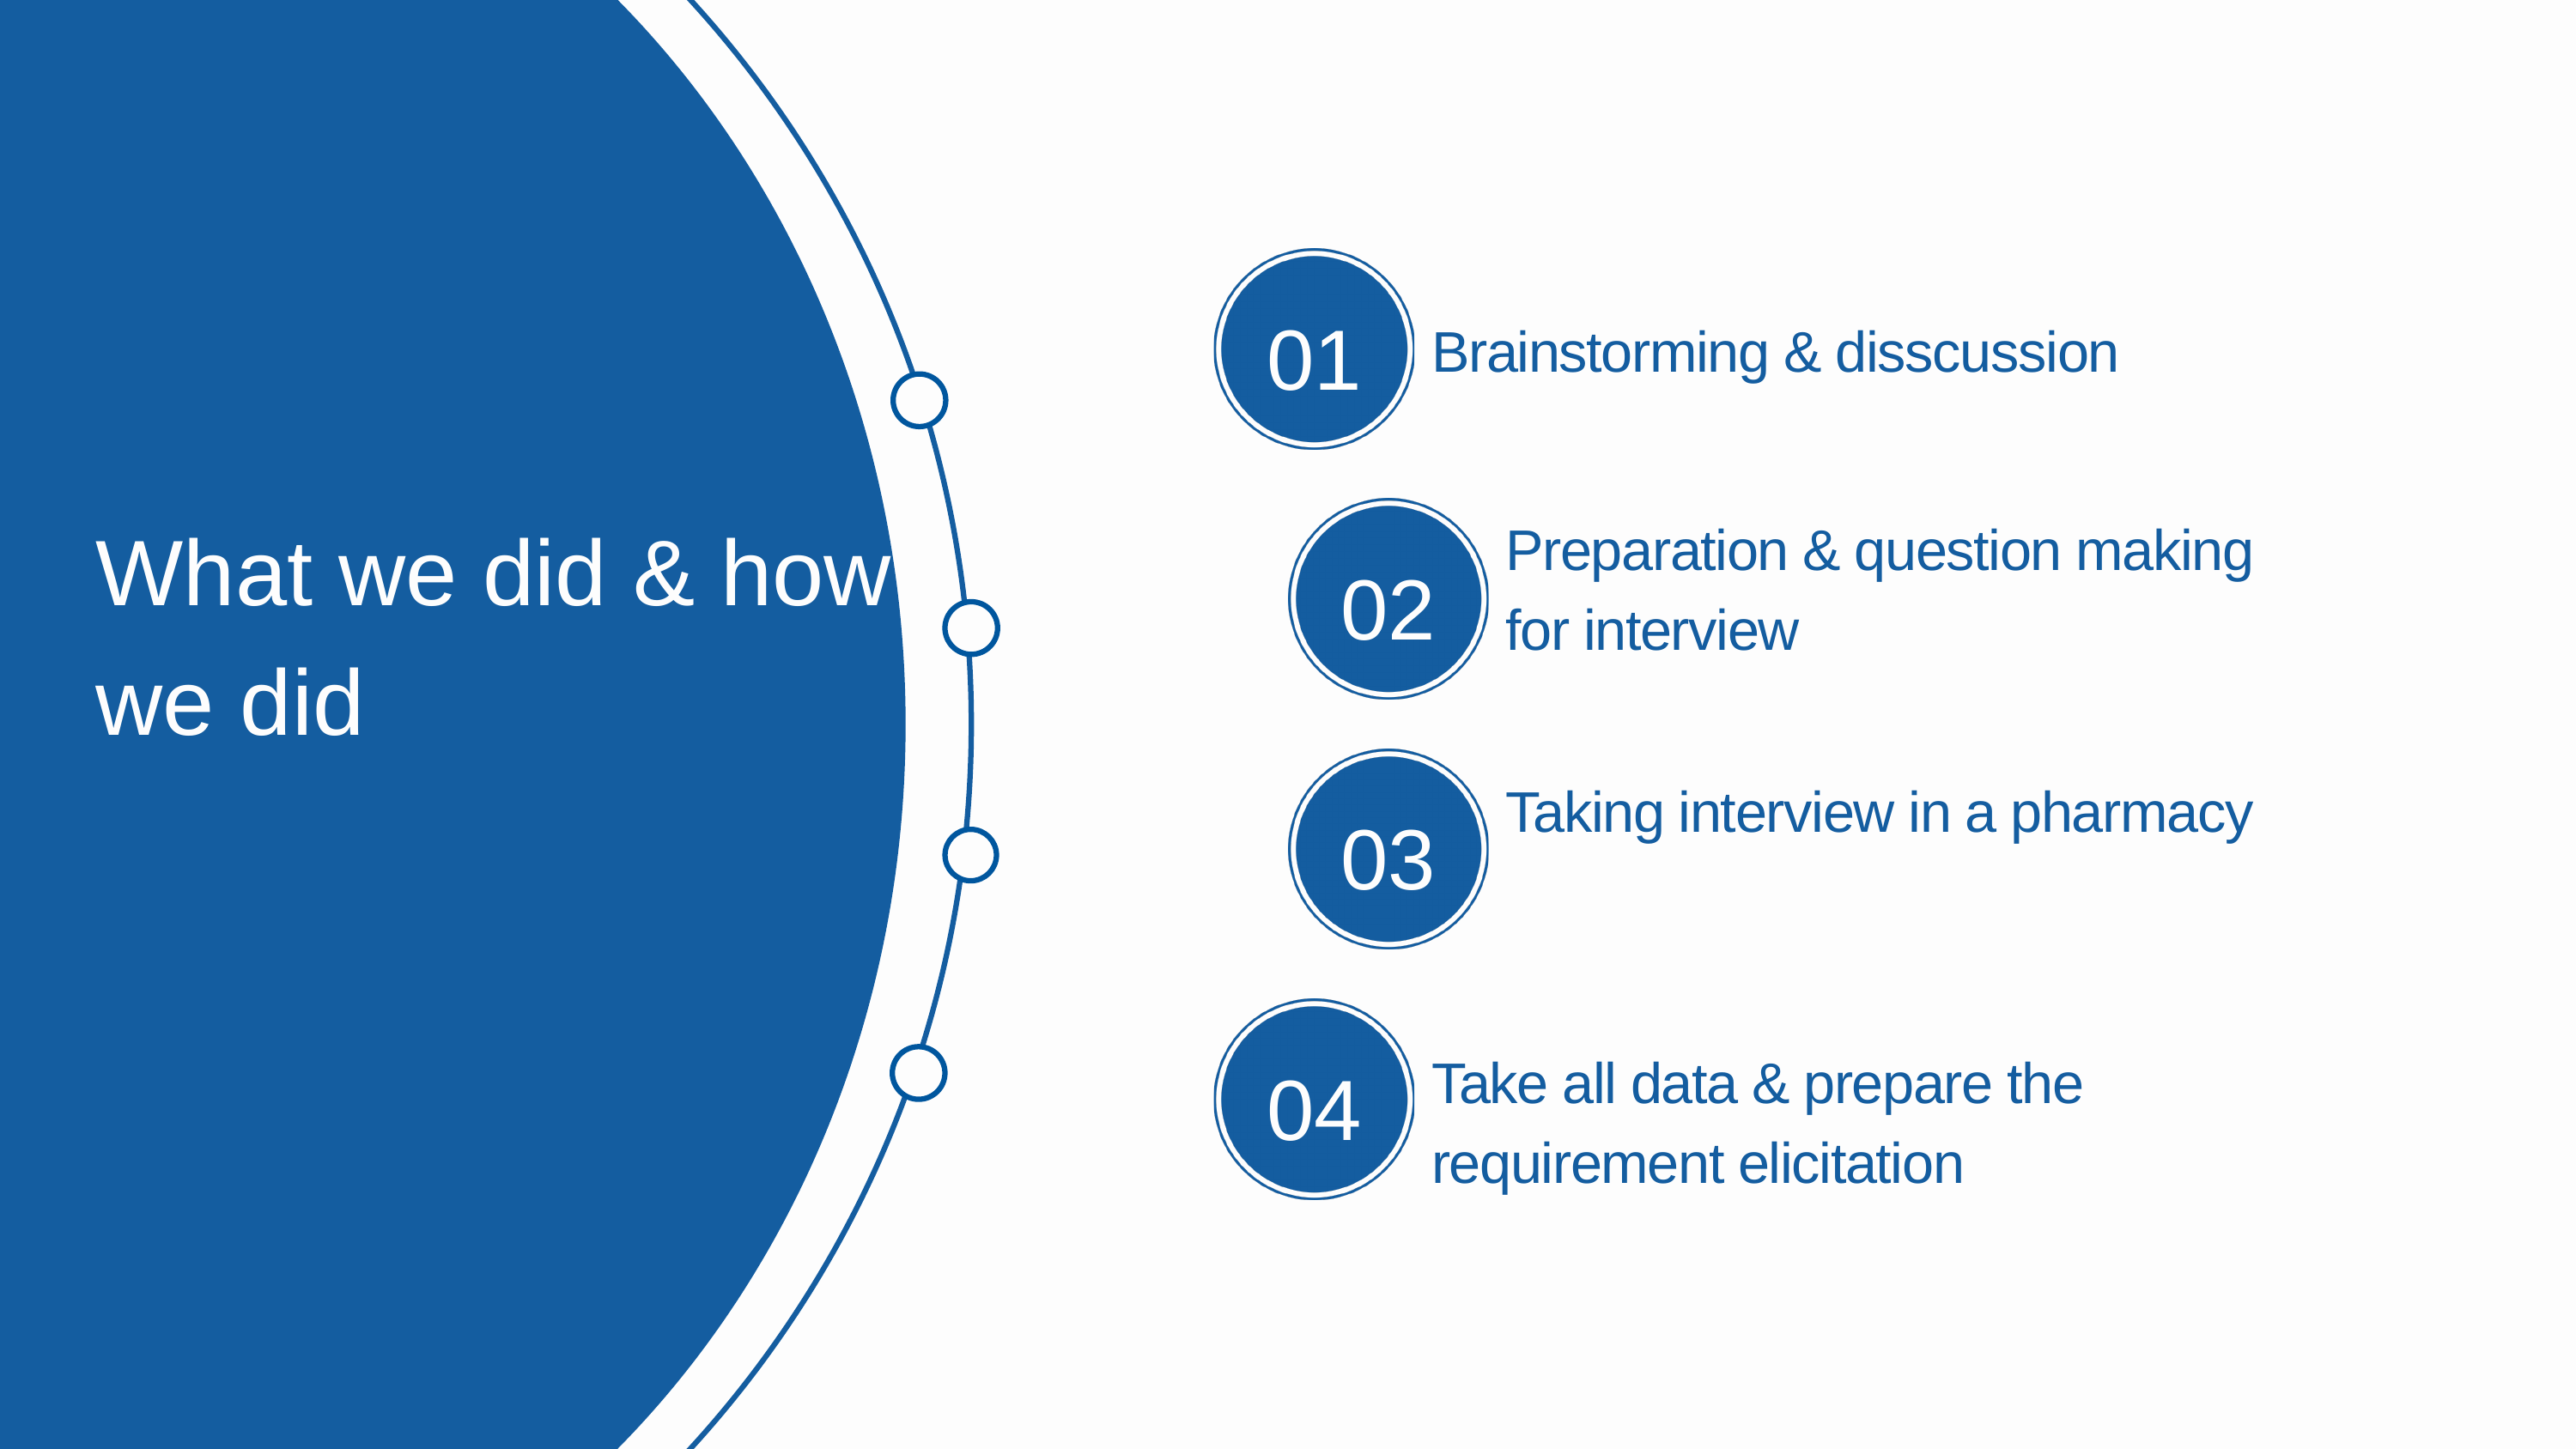

01
Brainstorming & disscussion

What we did & how we did

Preparation & question making for interview
02

Taking interview in a pharmacy
03

Take all data & prepare the requirement elicitation
04